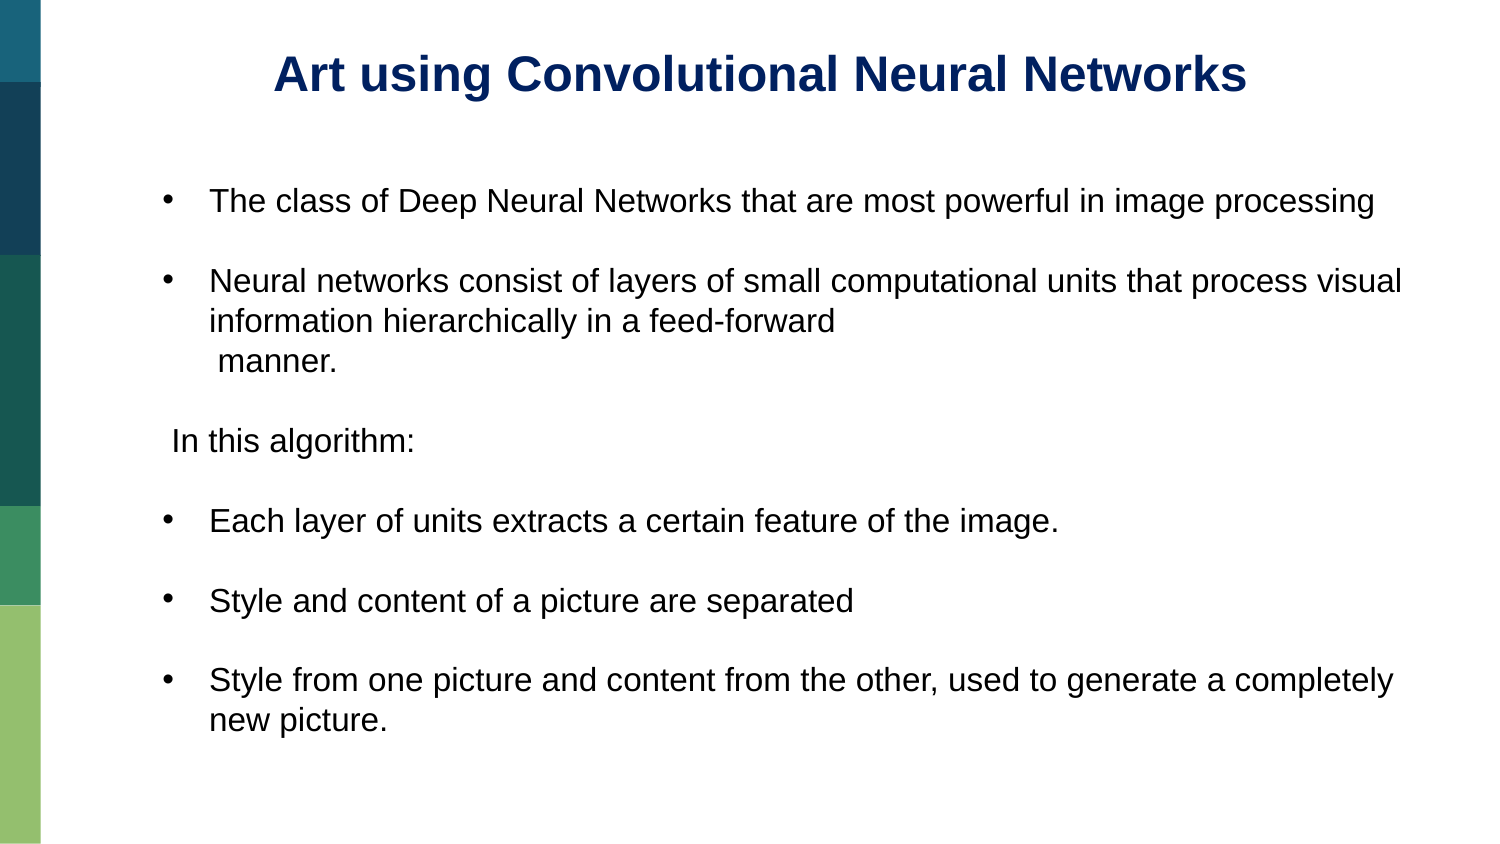

Art using Convolutional Neural Networks
The class of Deep Neural Networks that are most powerful in image processing

Neural networks consist of layers of small computational units that process visual information hierarchically in a feed-forward
      manner.

 In this algorithm:

Each layer of units extracts a certain feature of the image.

Style and content of a picture are separated

Style from one picture and content from the other, used to generate a completely new picture.